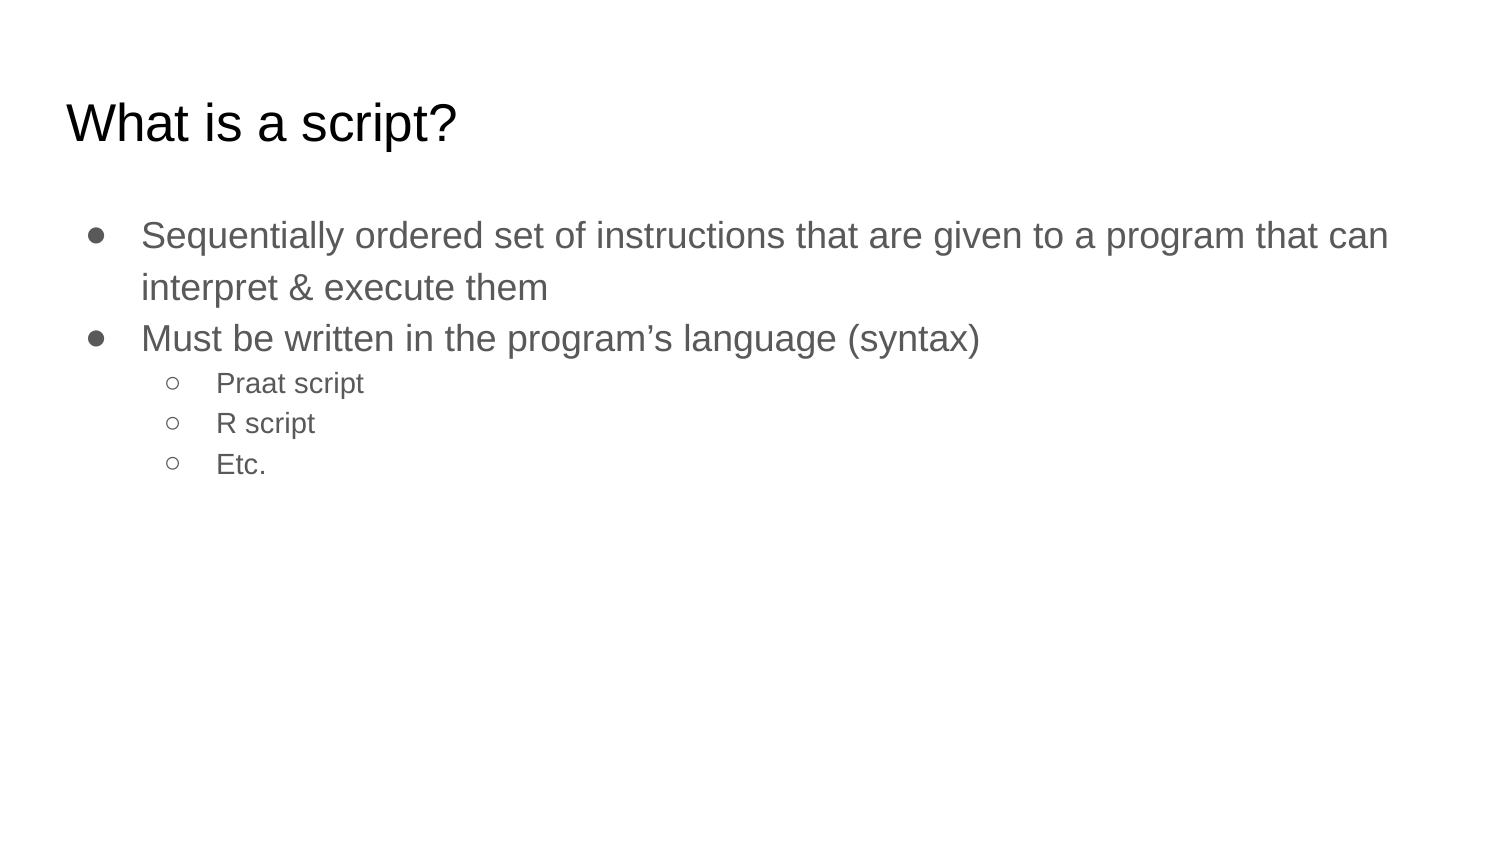

# What is a script?
Sequentially ordered set of instructions that are given to a program that can interpret & execute them
Must be written in the program’s language (syntax)
Praat script
R script
Etc.